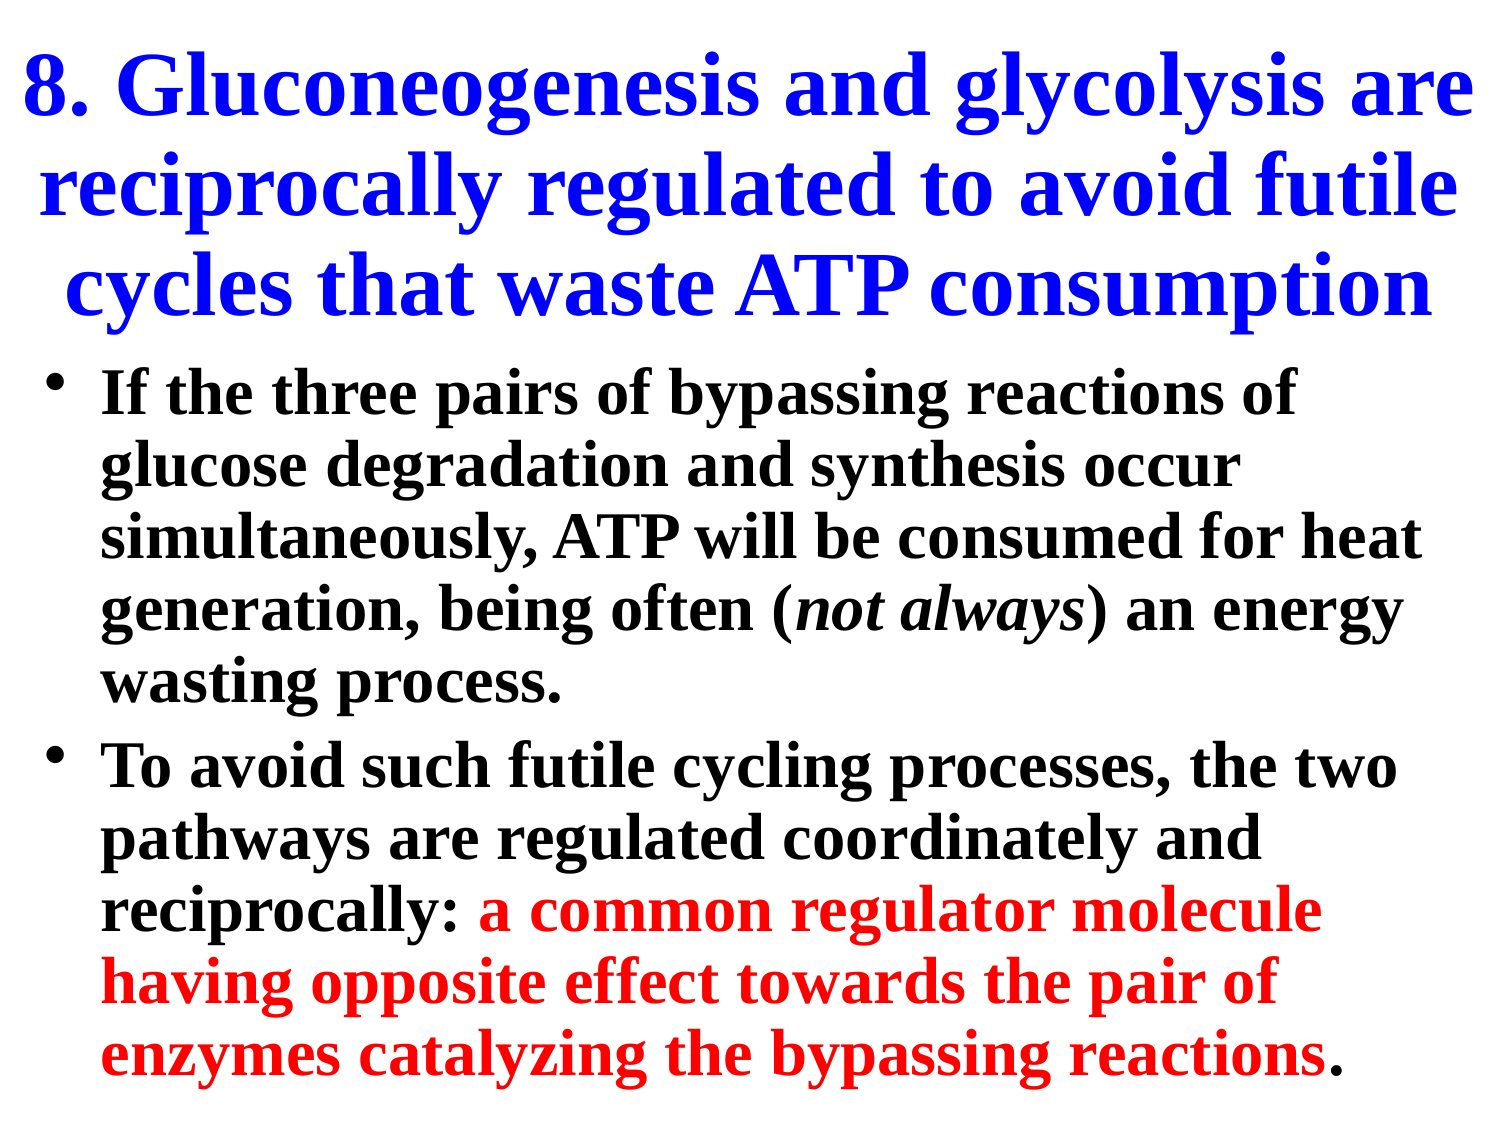

# 8. Gluconeogenesis and glycolysis are reciprocally regulated to avoid futile cycles that waste ATP consumption
If the three pairs of bypassing reactions of glucose degradation and synthesis occur simultaneously, ATP will be consumed for heat generation, being often (not always) an energy wasting process.
To avoid such futile cycling processes, the two pathways are regulated coordinately and reciprocally: a common regulator molecule having opposite effect towards the pair of enzymes catalyzing the bypassing reactions.